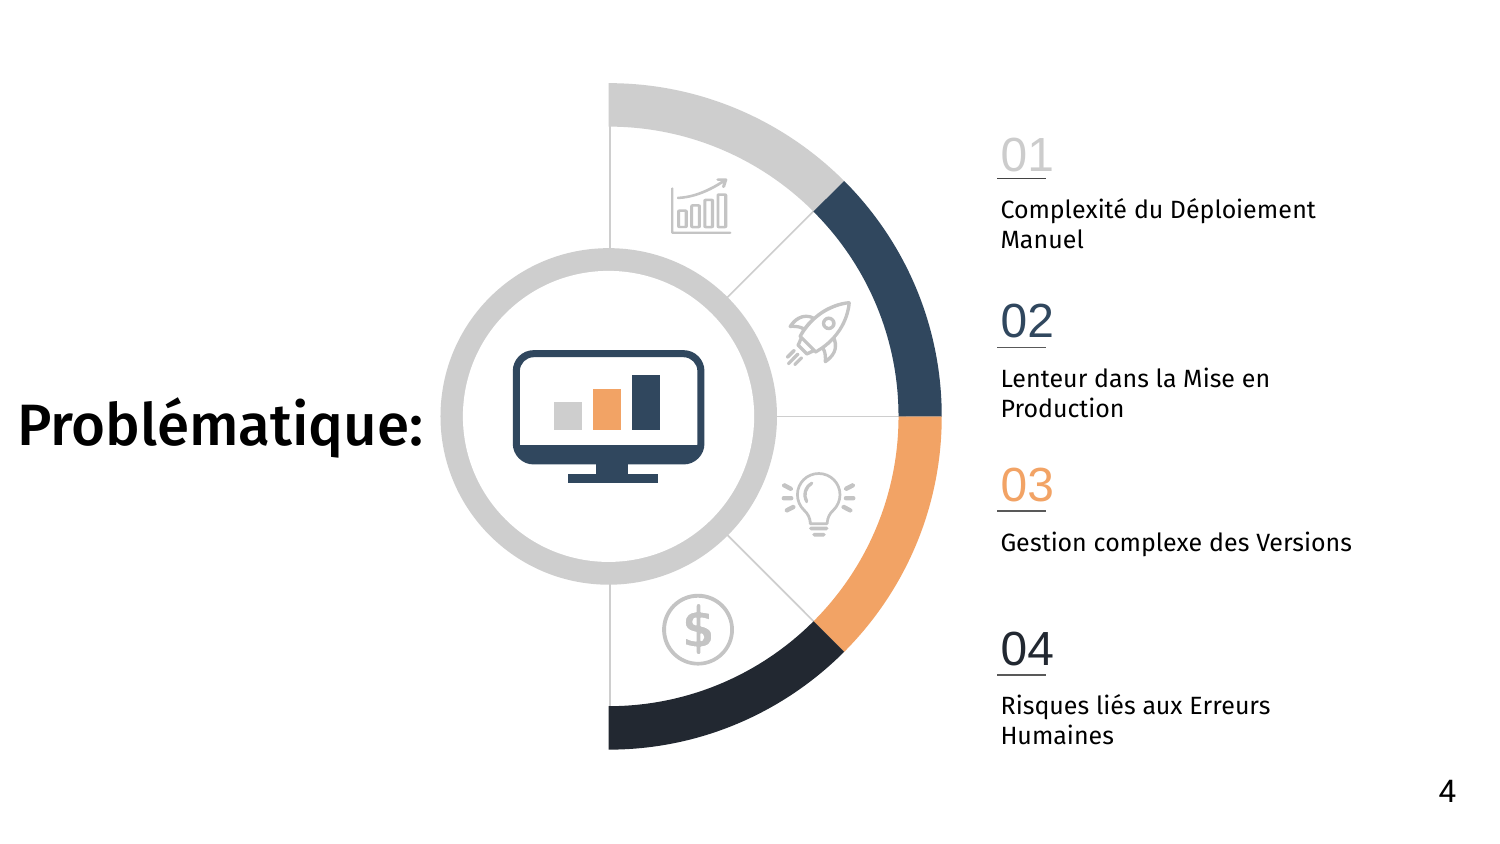

01
Complexité du Déploiement Manuel
Problématique:
02
Lenteur dans la Mise en Production
03
Gestion complexe des Versions
04
Risques liés aux Erreurs Humaines
4